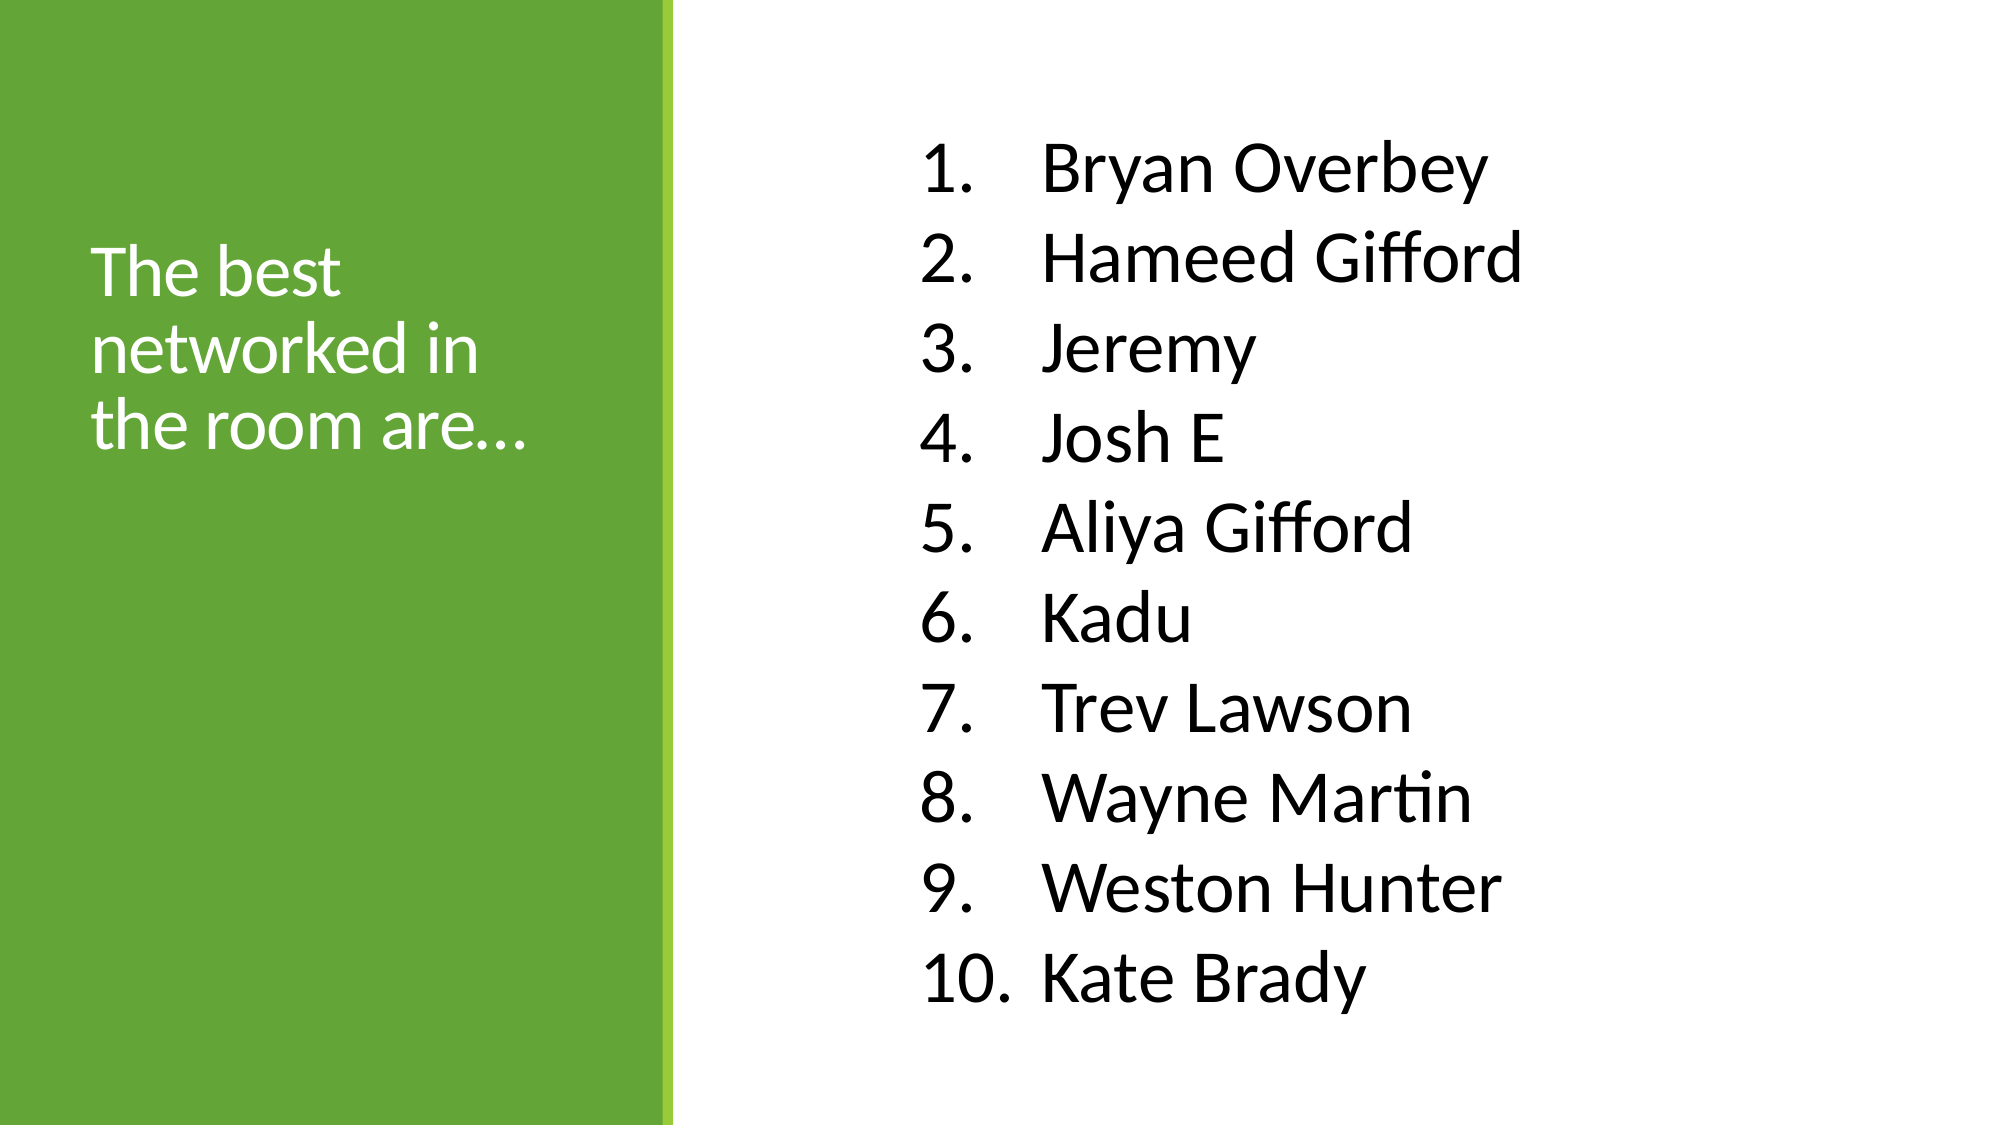

# The best networked in the room are…
Bryan Overbey
Hameed Gifford
Jeremy
Josh E
Aliya Gifford
Kadu
Trev Lawson
Wayne Martin
Weston Hunter
Kate Brady